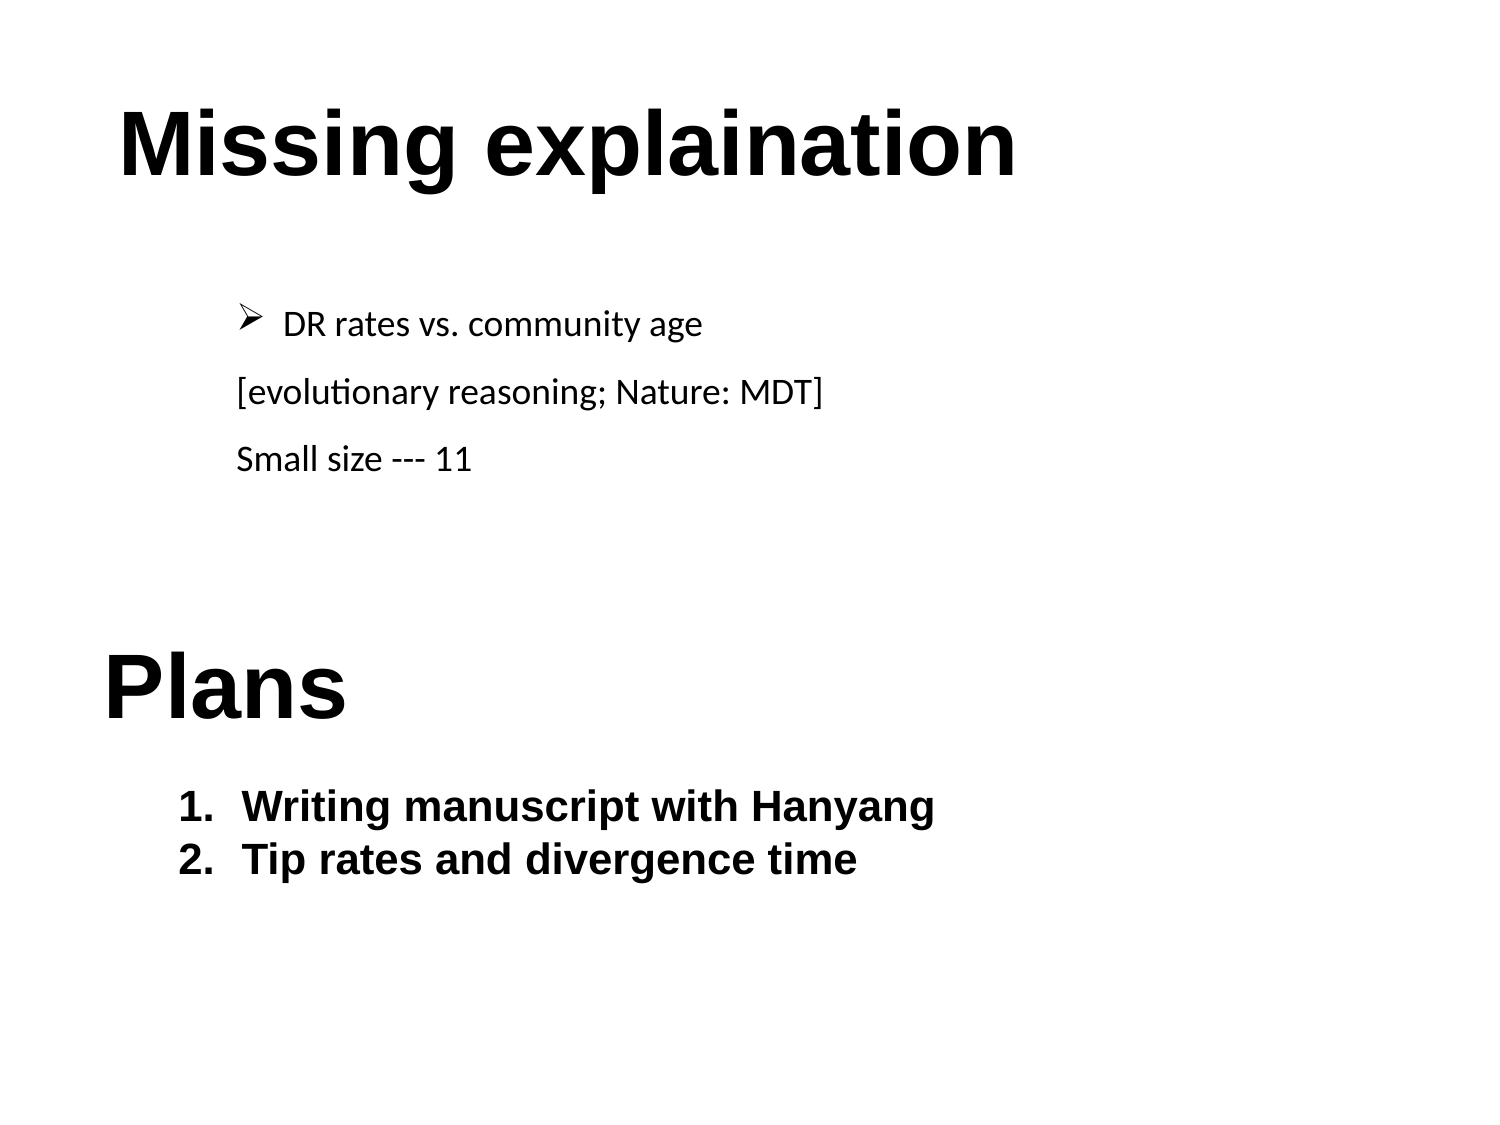

Missing explaination
DR rates vs. community age
[evolutionary reasoning; Nature: MDT]
Small size --- 11
# Plans
Writing manuscript with Hanyang
Tip rates and divergence time